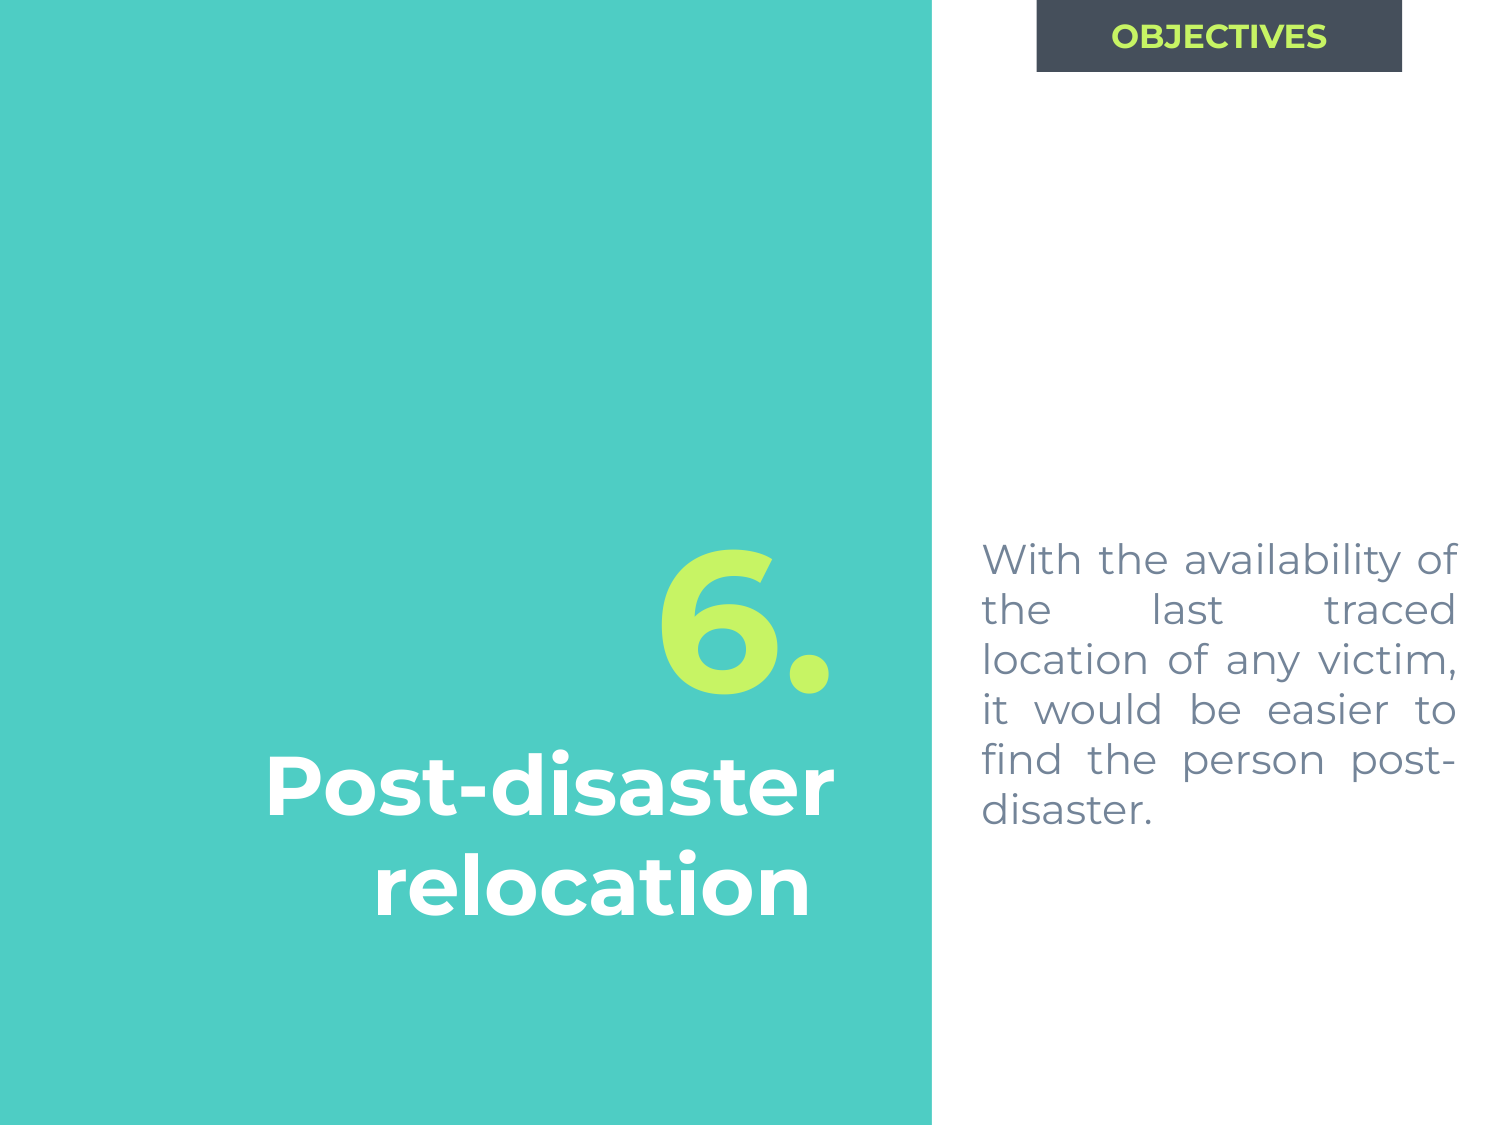

OBJECTIVES
With the availability of the last traced location of any victim, it would be easier to find the person post-disaster.
# 6.
Post-disaster relocation